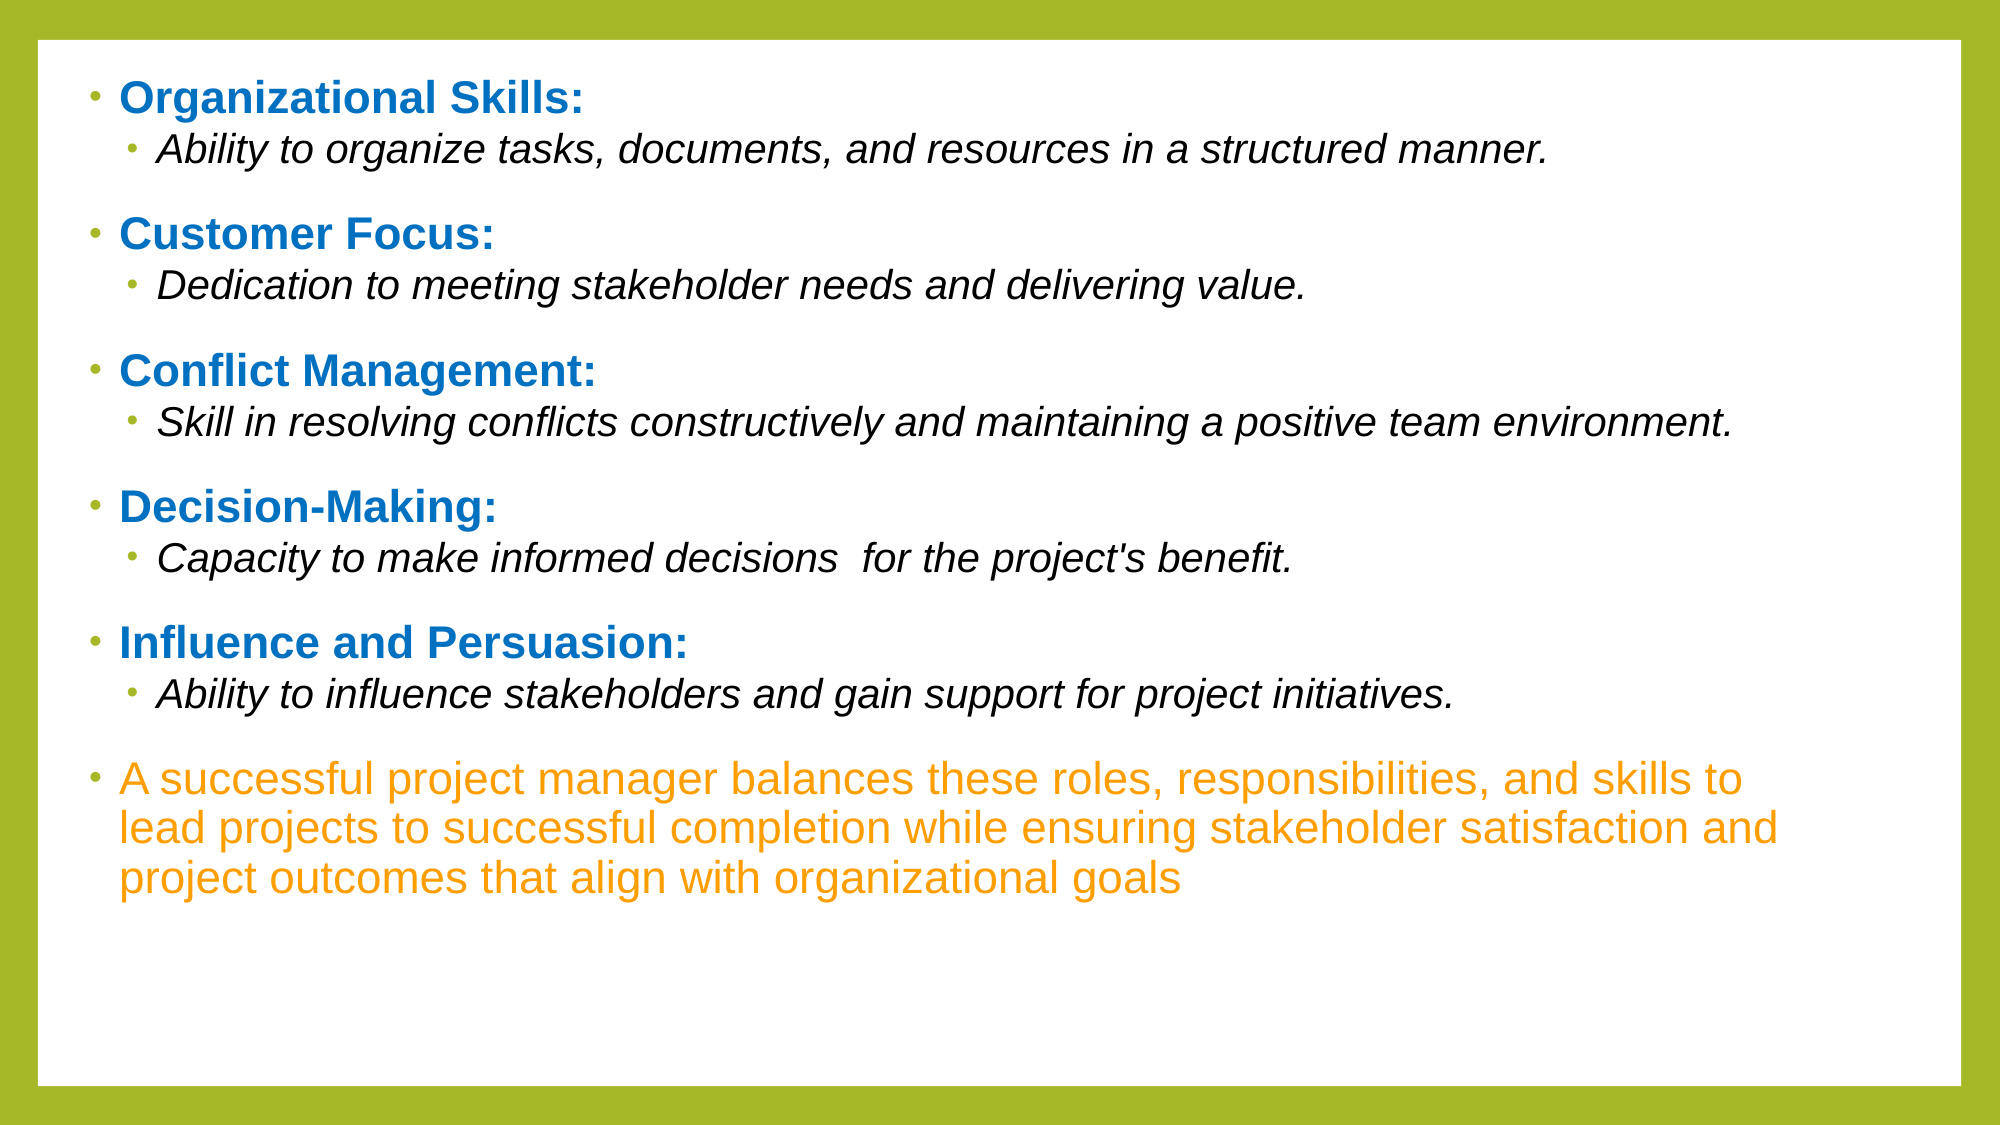

Organizational Skills:
Ability to organize tasks, documents, and resources in a structured manner.
Customer Focus:
Dedication to meeting stakeholder needs and delivering value.
Conflict Management:
Skill in resolving conflicts constructively and maintaining a positive team environment.
Decision-Making:
Capacity to make informed decisions  for the project's benefit.
Influence and Persuasion:
Ability to influence stakeholders and gain support for project initiatives.
A successful project manager balances these roles, responsibilities, and skills to lead projects to successful completion while ensuring stakeholder satisfaction and project outcomes that align with organizational goals